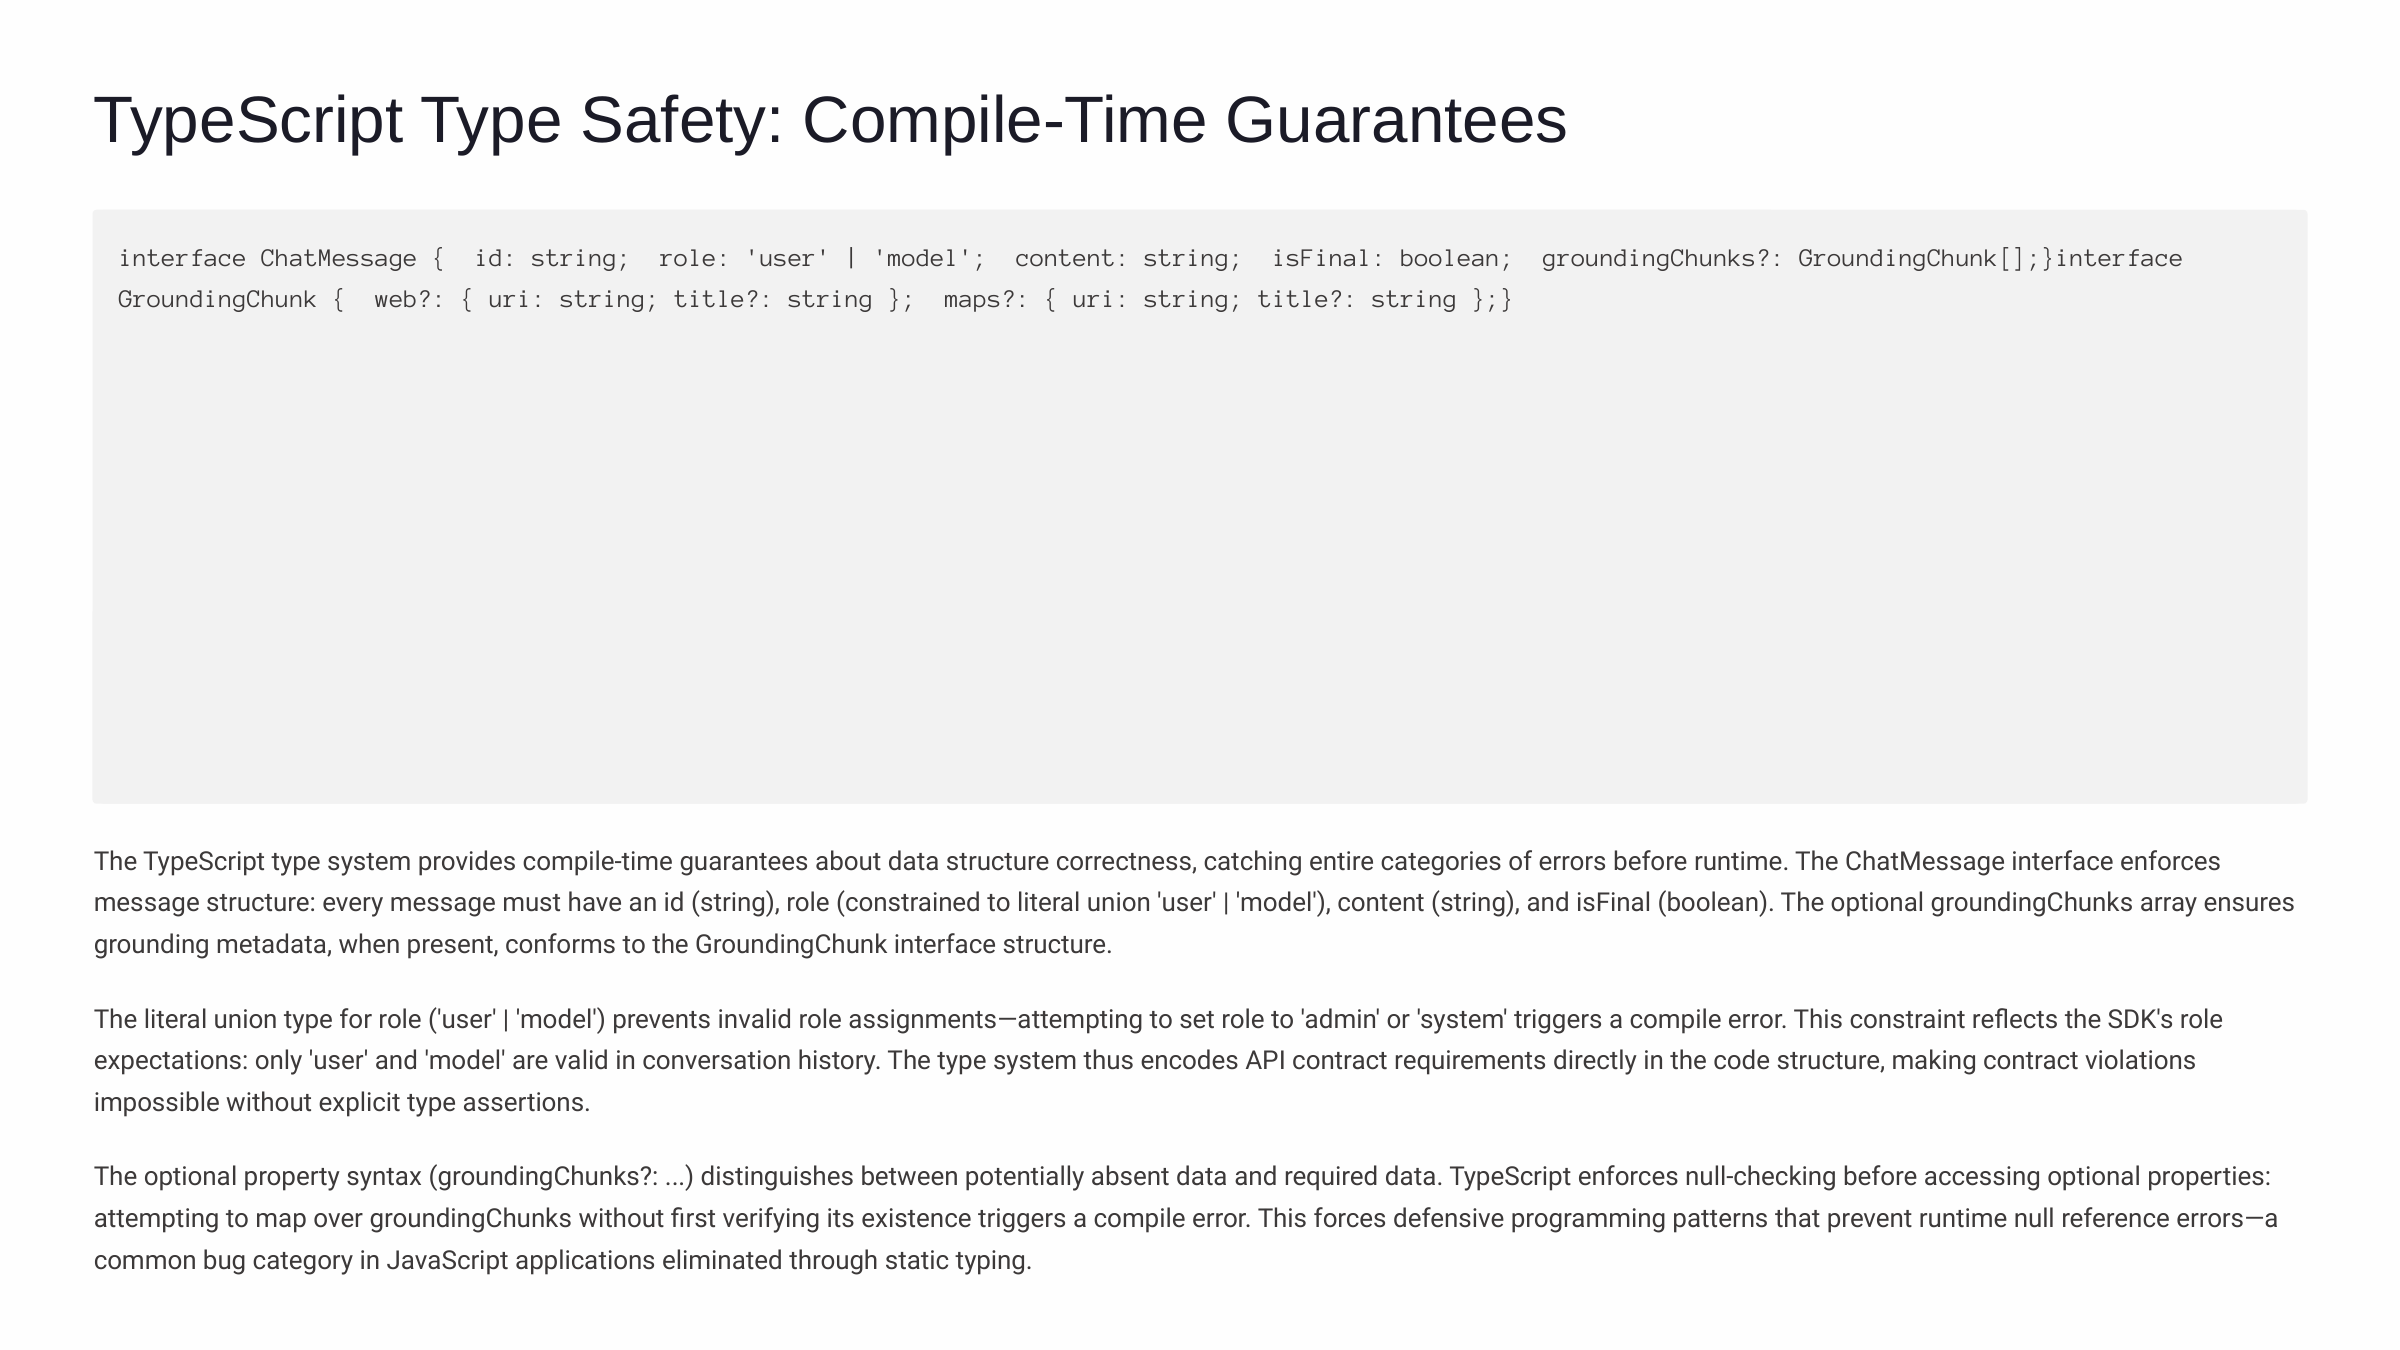

TypeScript Type Safety: Compile-Time Guarantees

interface ChatMessage {  id: string;  role: 'user' | 'model';  content: string;  isFinal: boolean;  groundingChunks?: GroundingChunk[];}interface GroundingChunk {  web?: { uri: string; title?: string };  maps?: { uri: string; title?: string };}
The TypeScript type system provides compile-time guarantees about data structure correctness, catching entire categories of errors before runtime. The ChatMessage interface enforces message structure: every message must have an id (string), role (constrained to literal union 'user' | 'model'), content (string), and isFinal (boolean). The optional groundingChunks array ensures grounding metadata, when present, conforms to the GroundingChunk interface structure.
The literal union type for role ('user' | 'model') prevents invalid role assignments—attempting to set role to 'admin' or 'system' triggers a compile error. This constraint reflects the SDK's role expectations: only 'user' and 'model' are valid in conversation history. The type system thus encodes API contract requirements directly in the code structure, making contract violations impossible without explicit type assertions.
The optional property syntax (groundingChunks?: ...) distinguishes between potentially absent data and required data. TypeScript enforces null-checking before accessing optional properties: attempting to map over groundingChunks without first verifying its existence triggers a compile error. This forces defensive programming patterns that prevent runtime null reference errors—a common bug category in JavaScript applications eliminated through static typing.